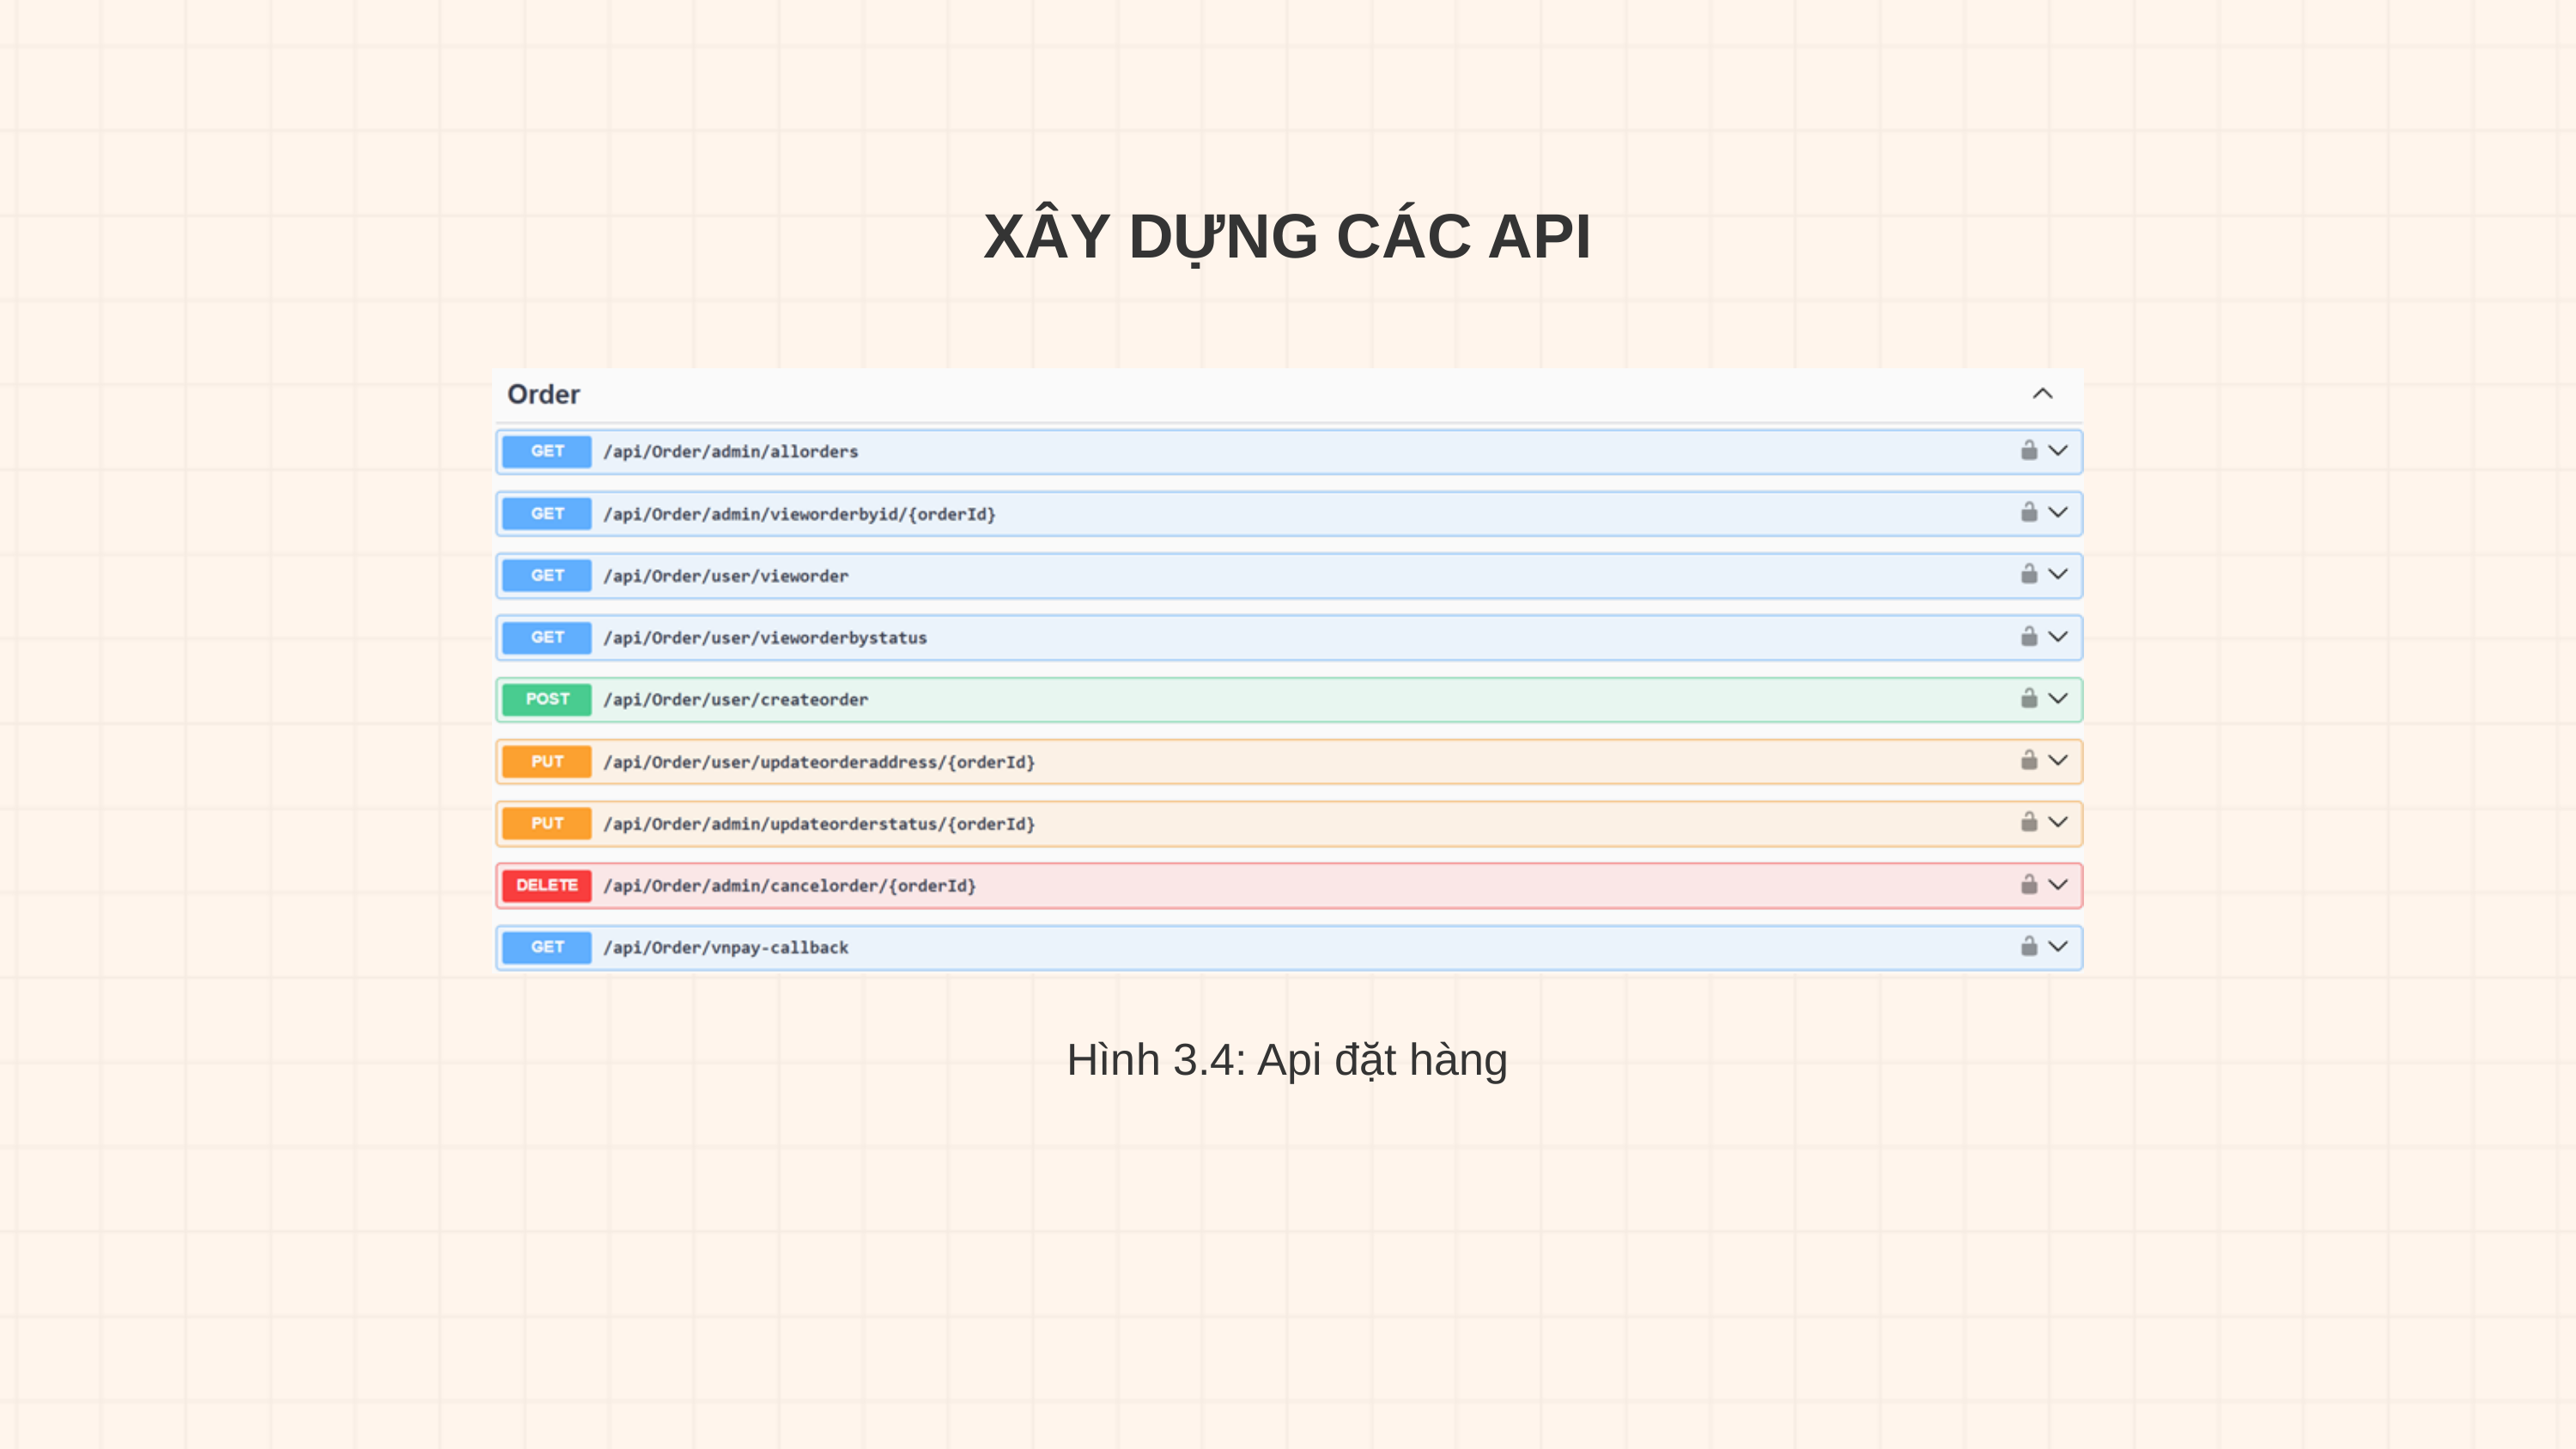

XÂY DỰNG CÁC API

Hình 3.4: Api đặt hàng